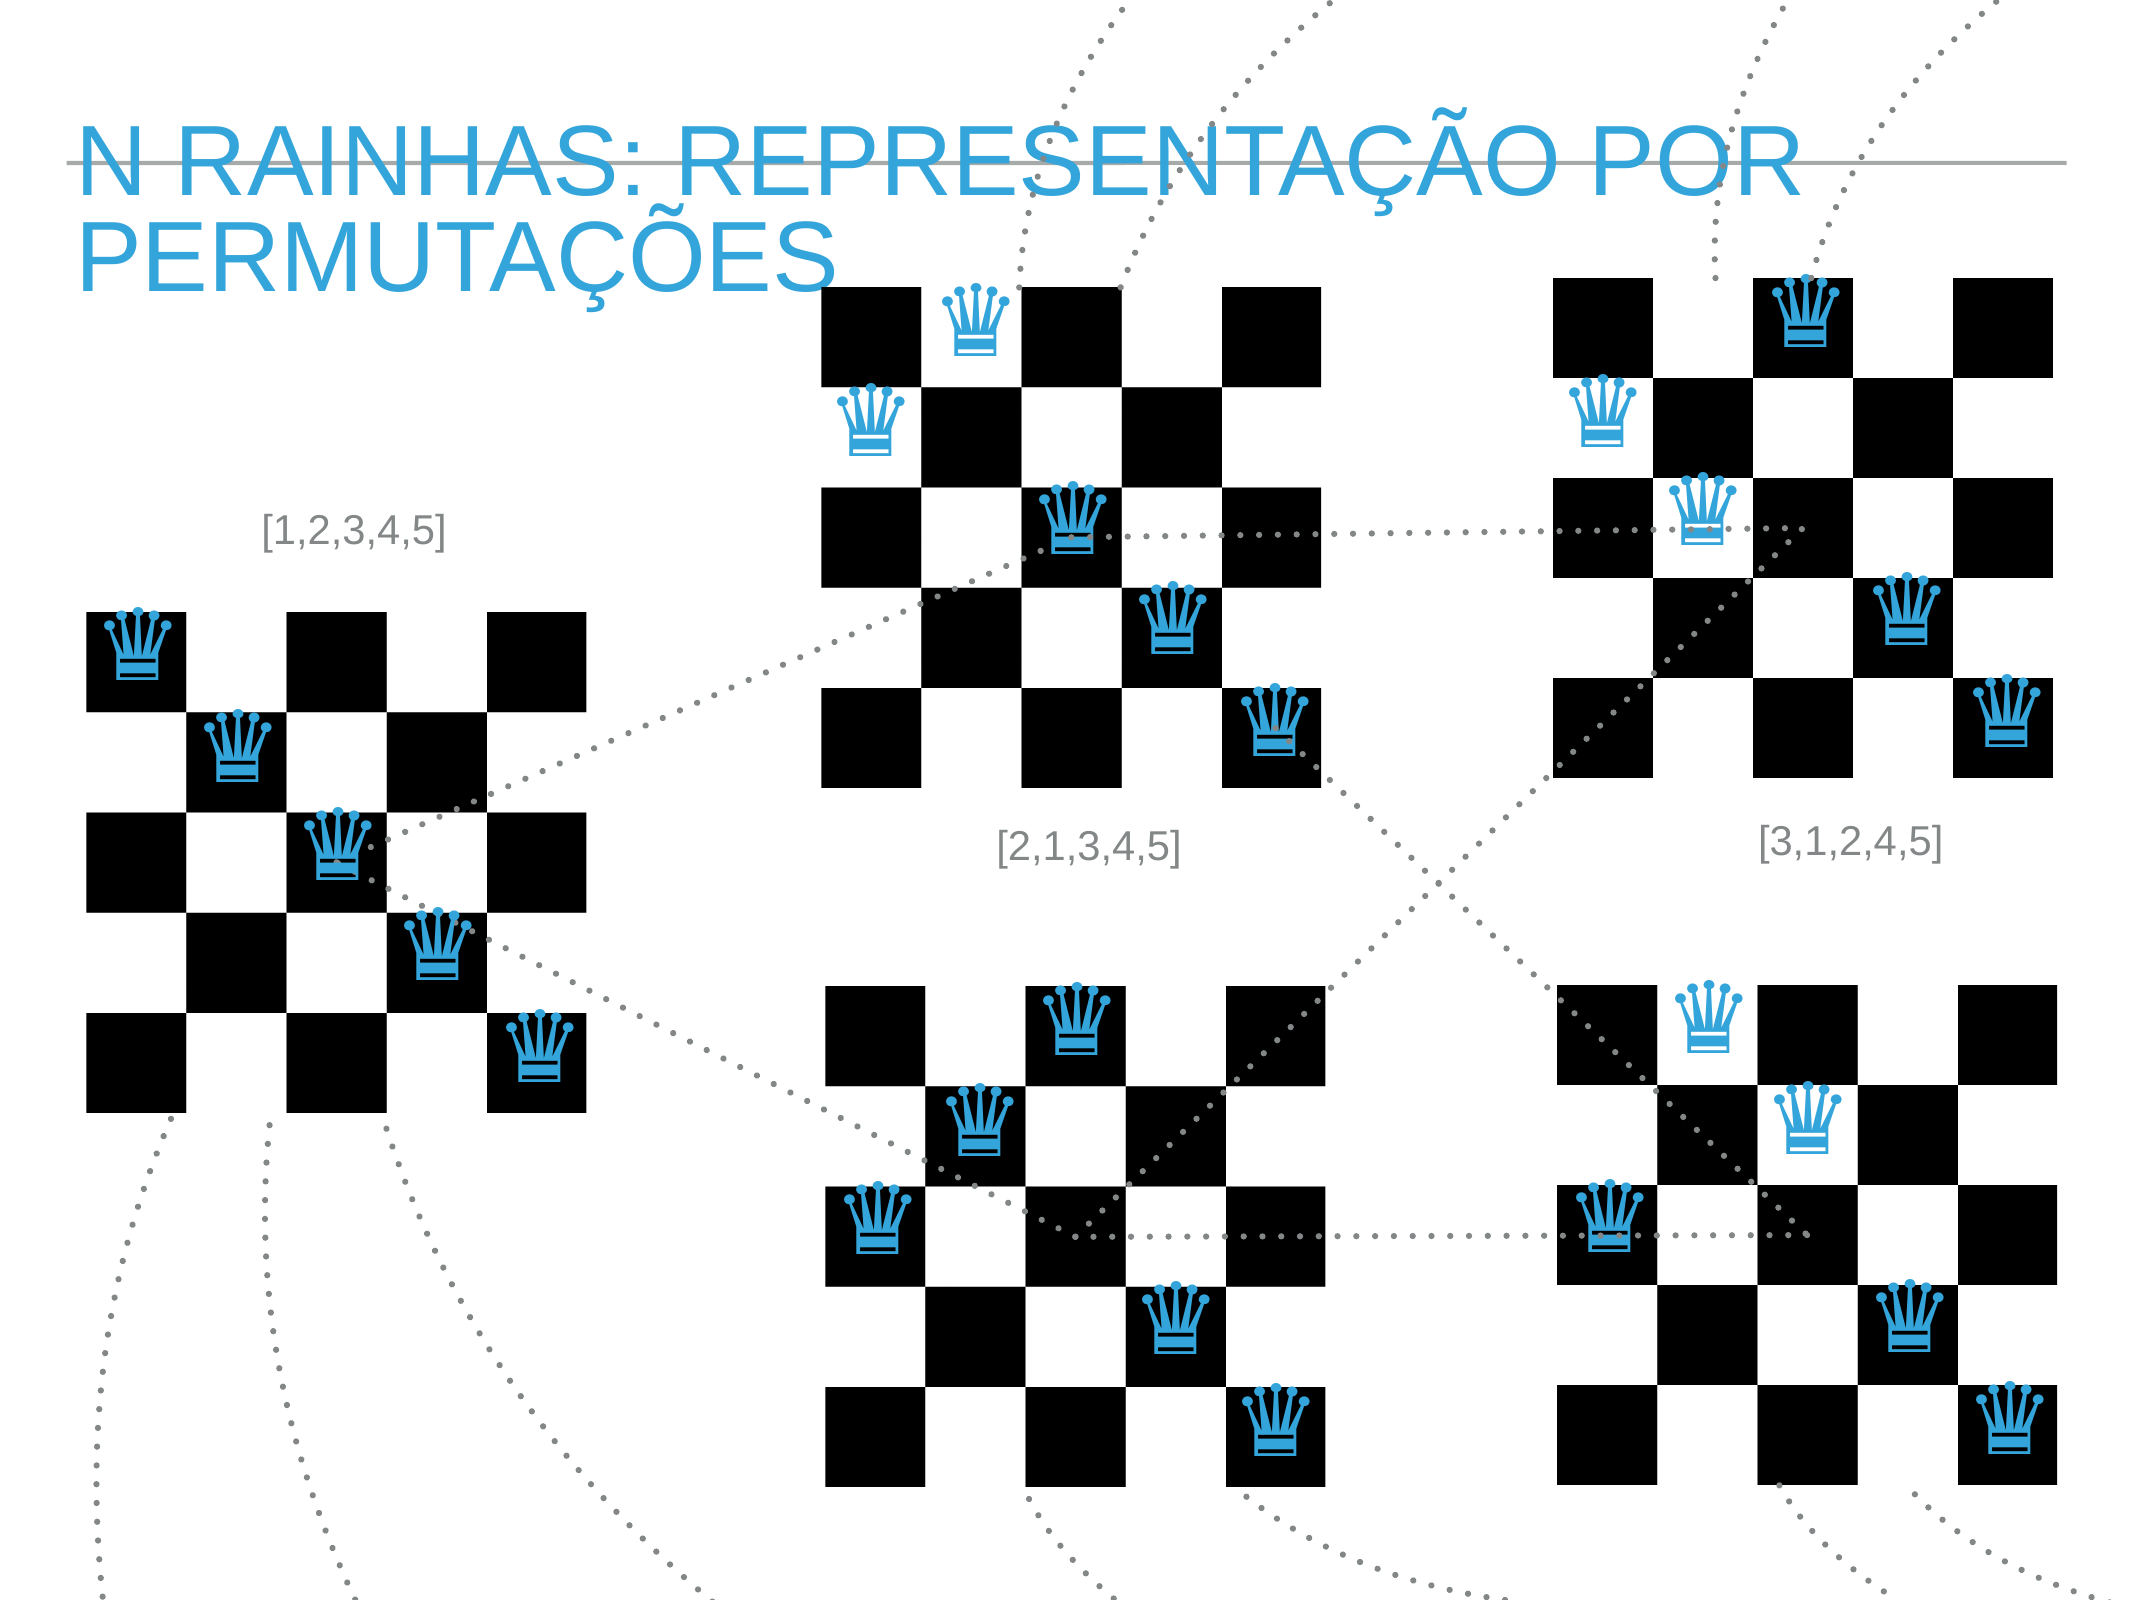

n rainhas: representação por permutações
♛
♛

♛
♛
♛
♛
[1,2,3,4,5]

♛
♛
♛

♛
♛
♛

♛
[3,1,2,4,5]
[2,1,3,4,5]

♛
♛
♛

♛
♛
♛

♛
♛

♛
♛
♛
♛